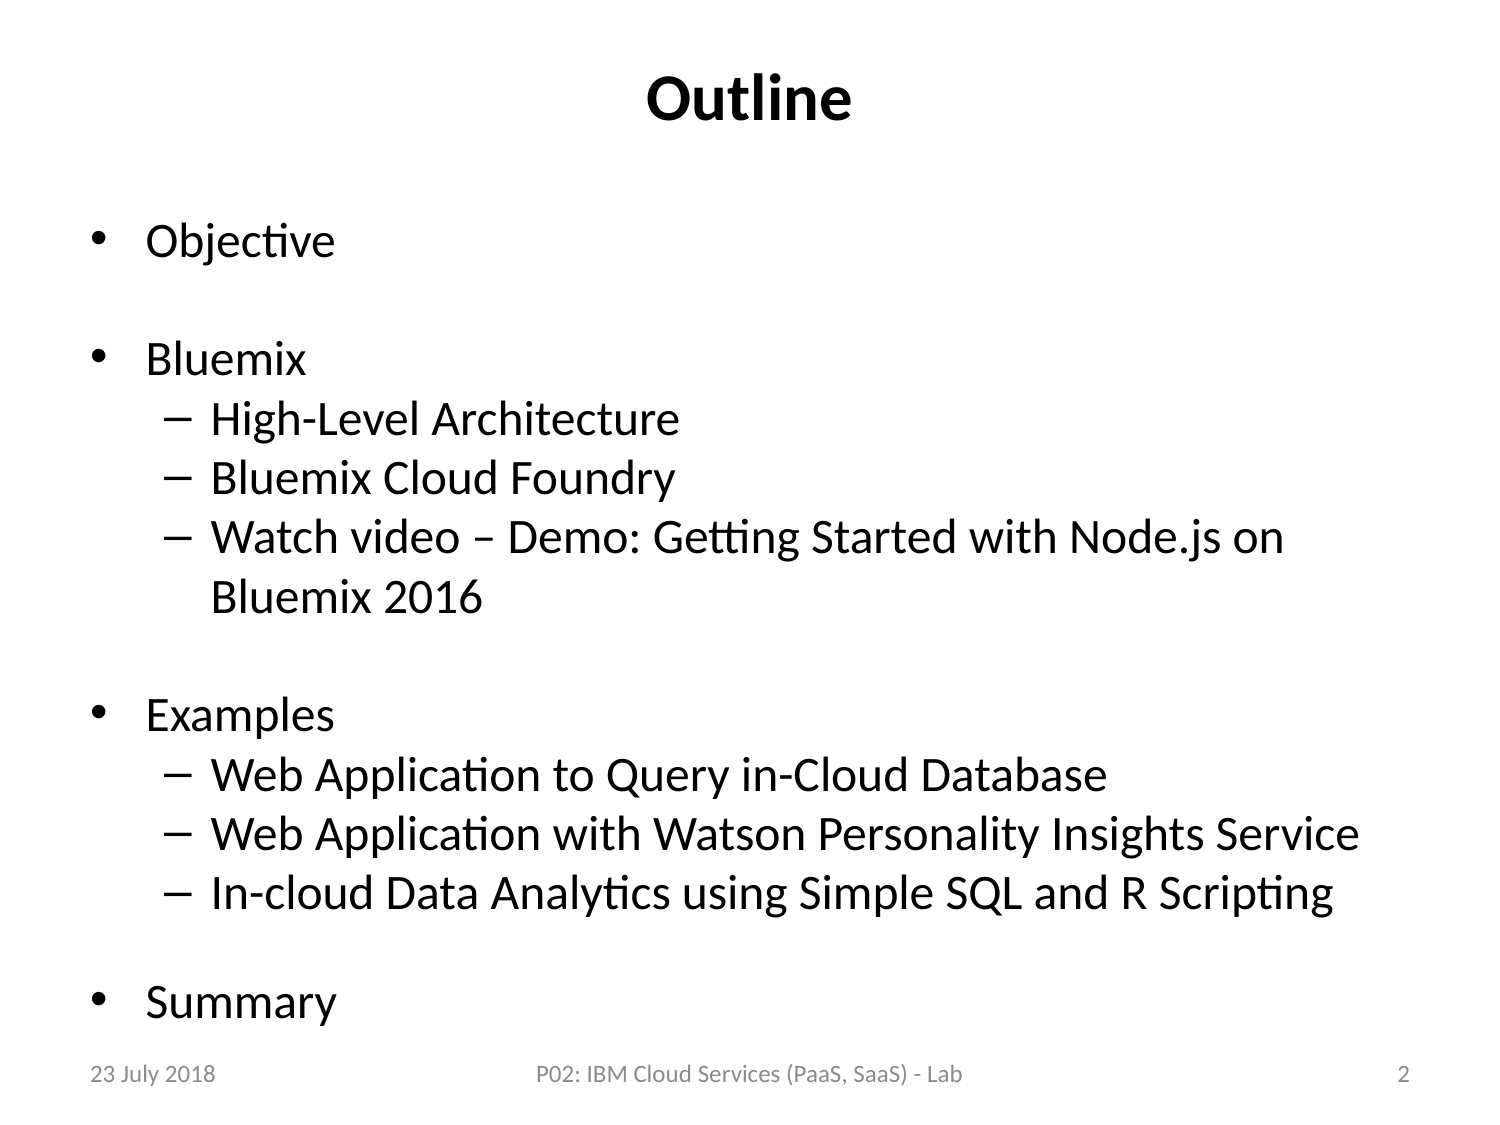

# Outline
Objective

Bluemix
High-Level Architecture
Bluemix Cloud Foundry
Watch video – Demo: Getting Started with Node.js on Bluemix 2016

Examples
Web Application to Query in-Cloud Database
Web Application with Watson Personality Insights Service
In-cloud Data Analytics using Simple SQL and R Scripting

Summary

23 July 2018
P02: IBM Cloud Services (PaaS, SaaS) - Lab
2